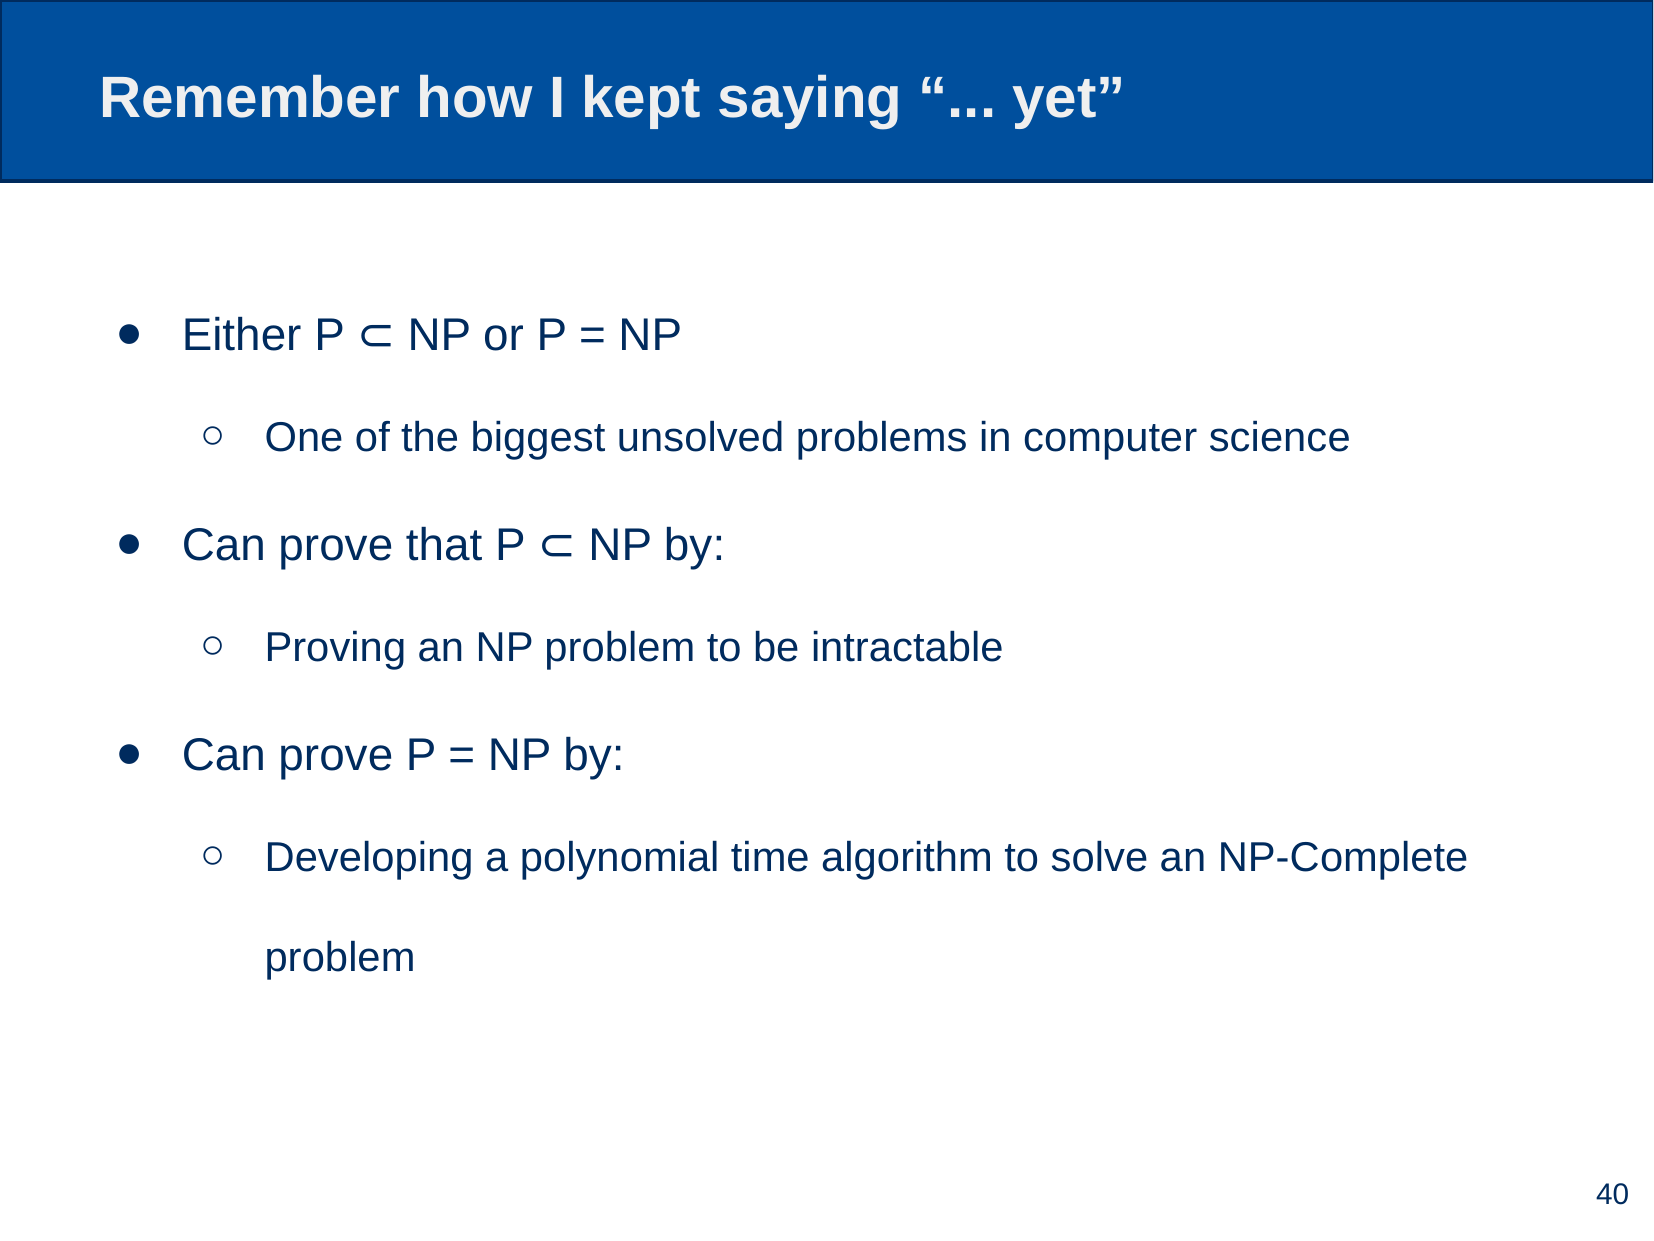

# Remember how I kept saying “... yet”
Either P ⊂ NP or P = NP
One of the biggest unsolved problems in computer science
Can prove that P ⊂ NP by:
Proving an NP problem to be intractable
Can prove P = NP by:
Developing a polynomial time algorithm to solve an NP-Complete problem
40